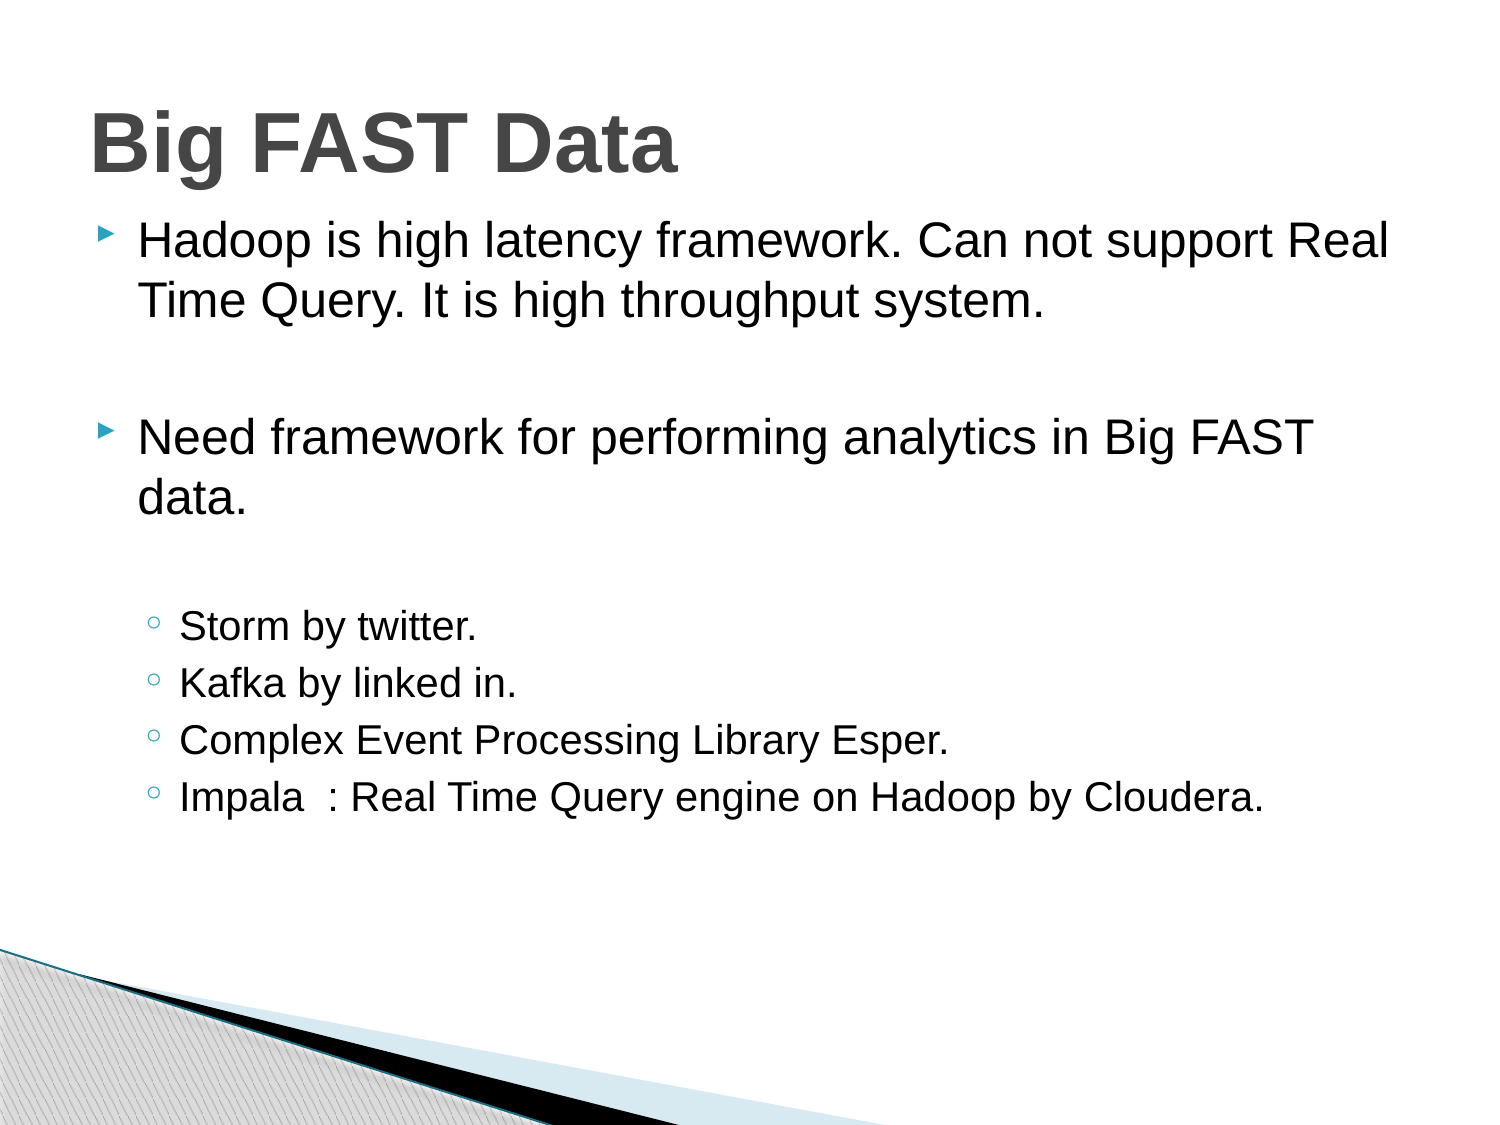

# Big FAST Data
Hadoop is high latency framework. Can not support Real Time Query. It is high throughput system.

Need framework for performing analytics in Big FAST data.

Storm by twitter.
Kafka by linked in.
Complex Event Processing Library Esper.
Impala  : Real Time Query engine on Hadoop by Cloudera.